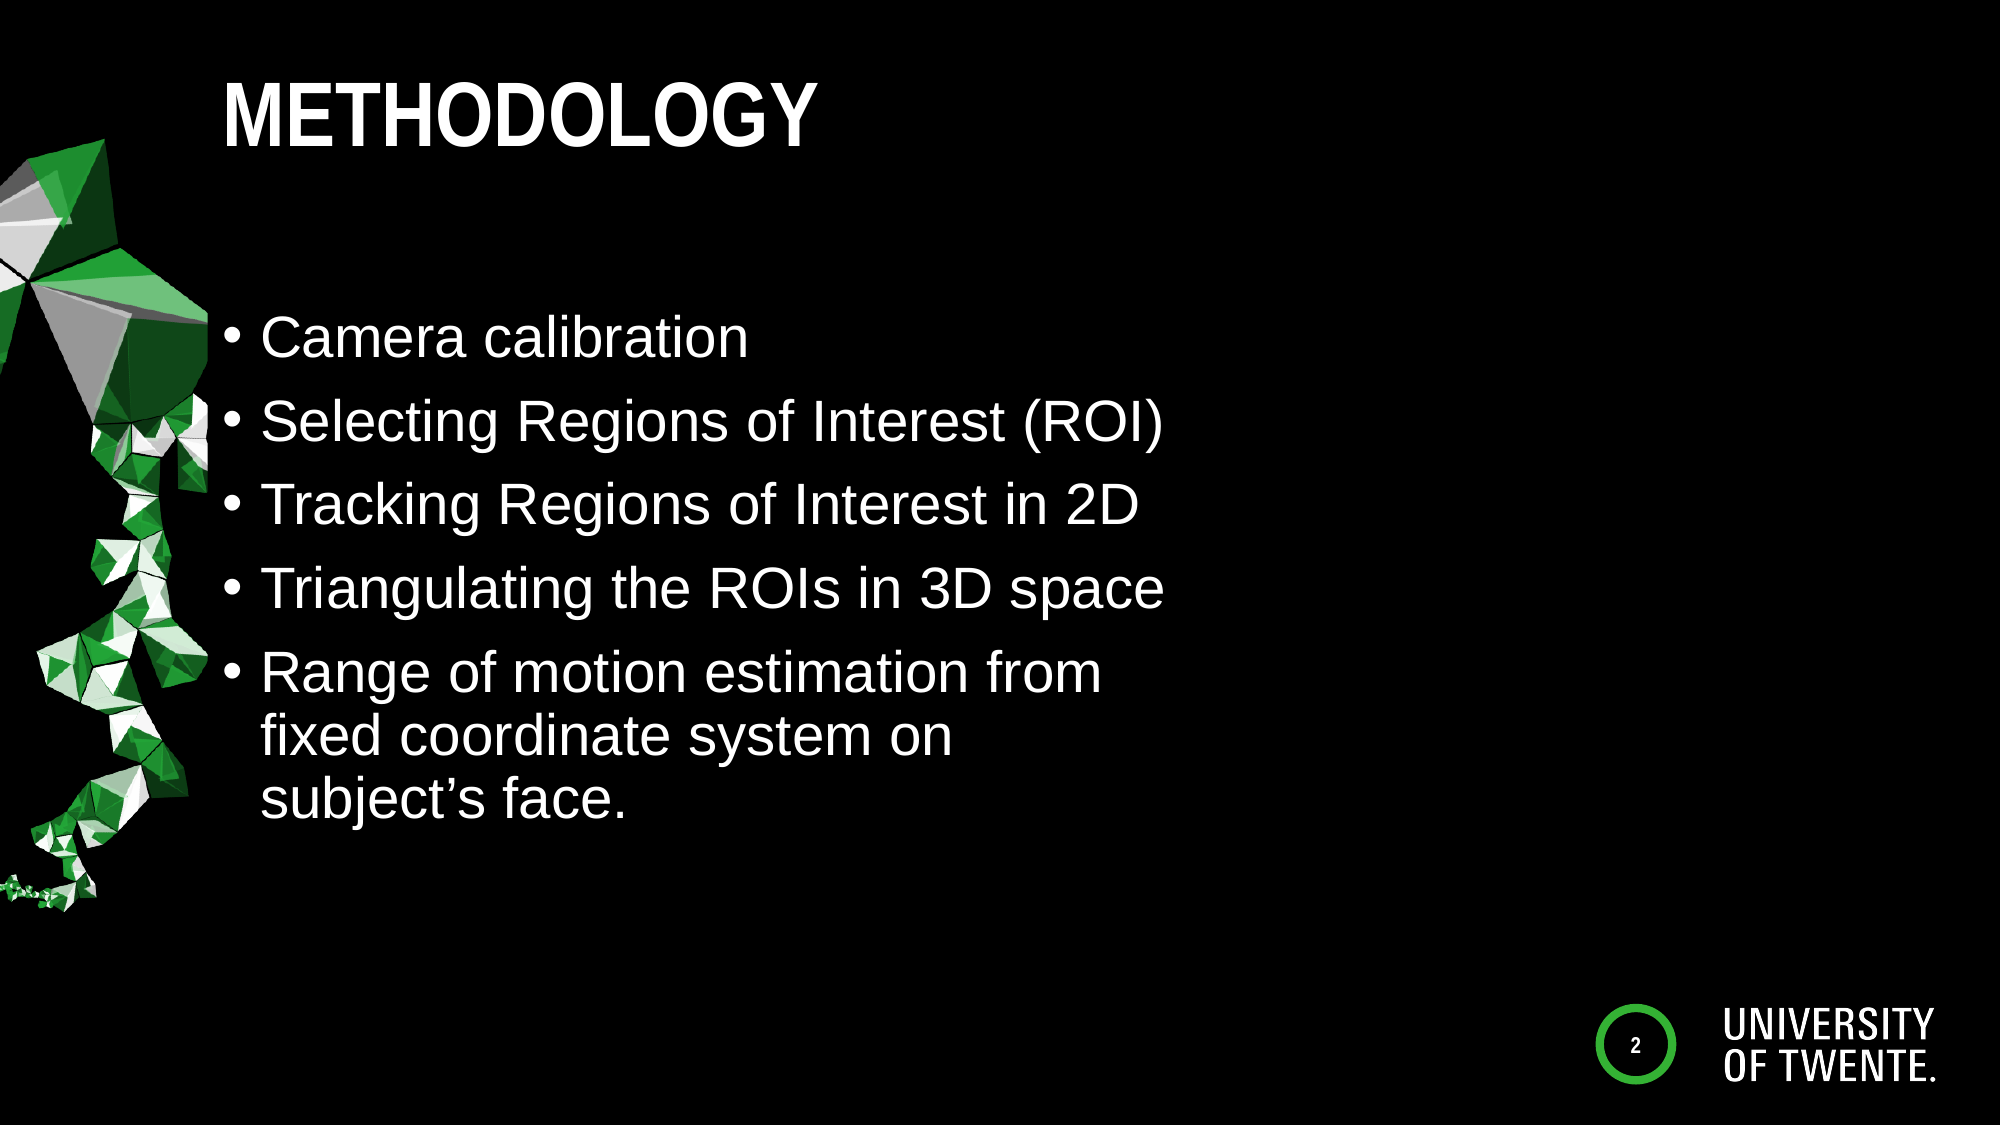

# Methodology
Camera calibration
Selecting Regions of Interest (ROI)
Tracking Regions of Interest in 2D
Triangulating the ROIs in 3D space
Range of motion estimation from fixed coordinate system on subject’s face.

2
13 April 2020